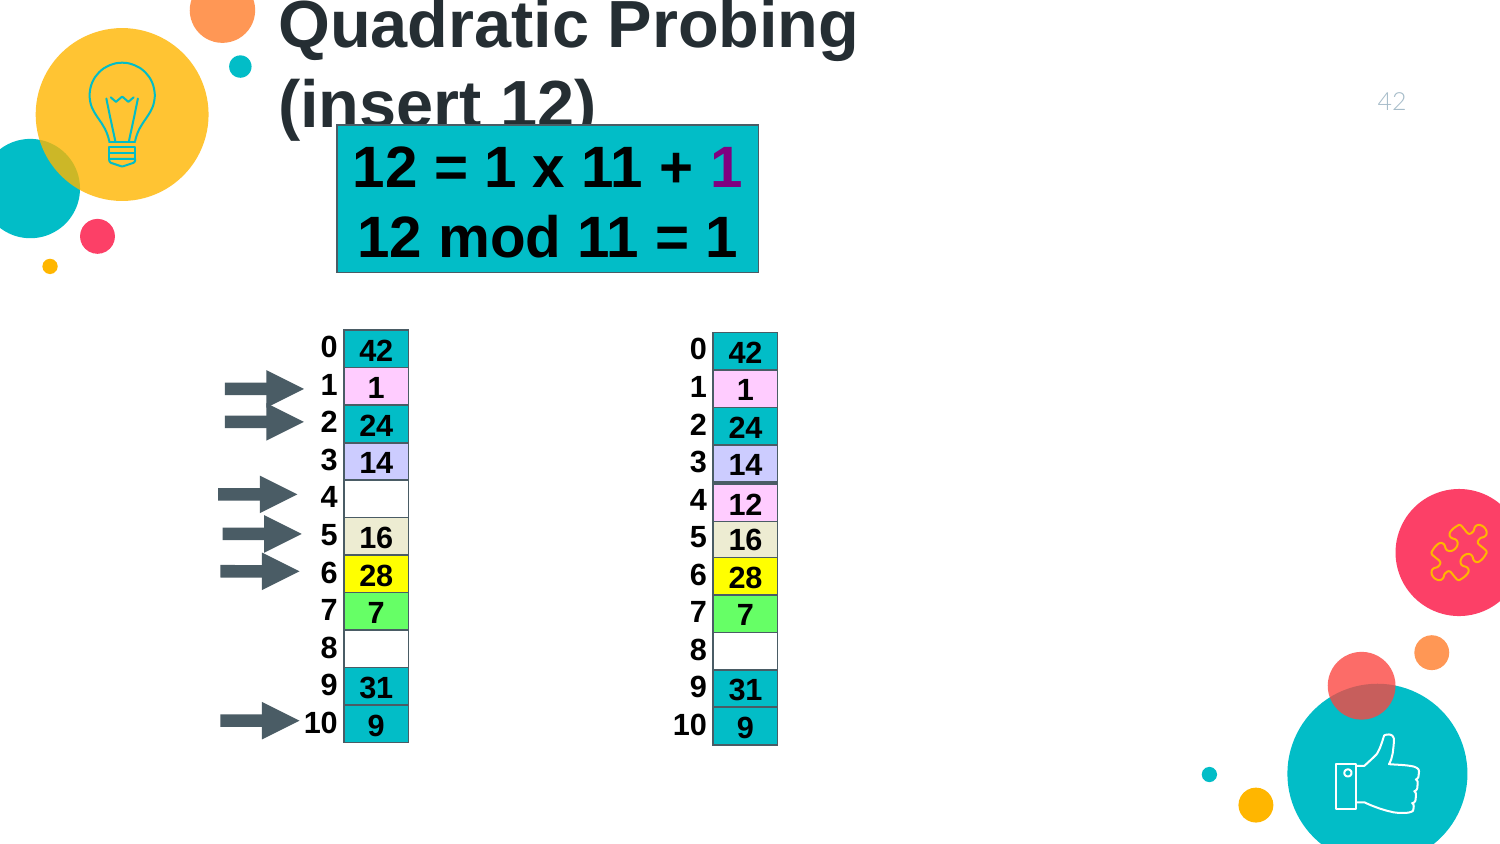

Quadratic Probing (insert 12)
42
12 = 1 x 11 + 1
12 mod 11 = 1
0
1
2
3
4
5
6
7
8
9
10

42
1
24
14
16
28
7
31
9
0
1
2
3
4
5
6
7
8
9
10

42
1
24
14
12
16
28
7
31
9